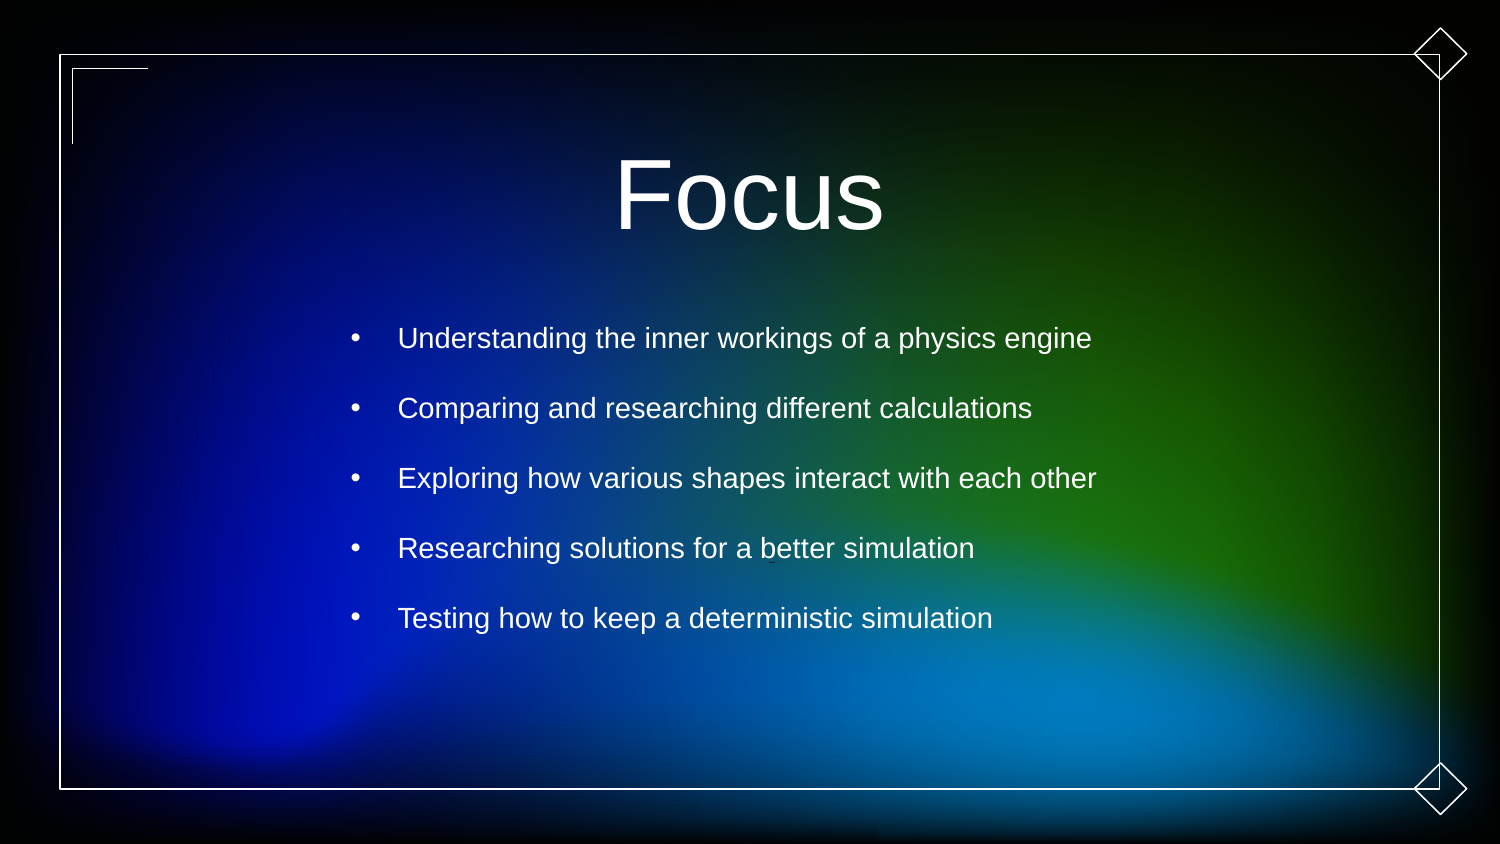

# Focus

Understanding the inner workings of a physics engine

Comparing and researching different calculations

Exploring how various shapes interact with each other

Researching solutions for a better simulation

Testing how to keep a deterministic simulation